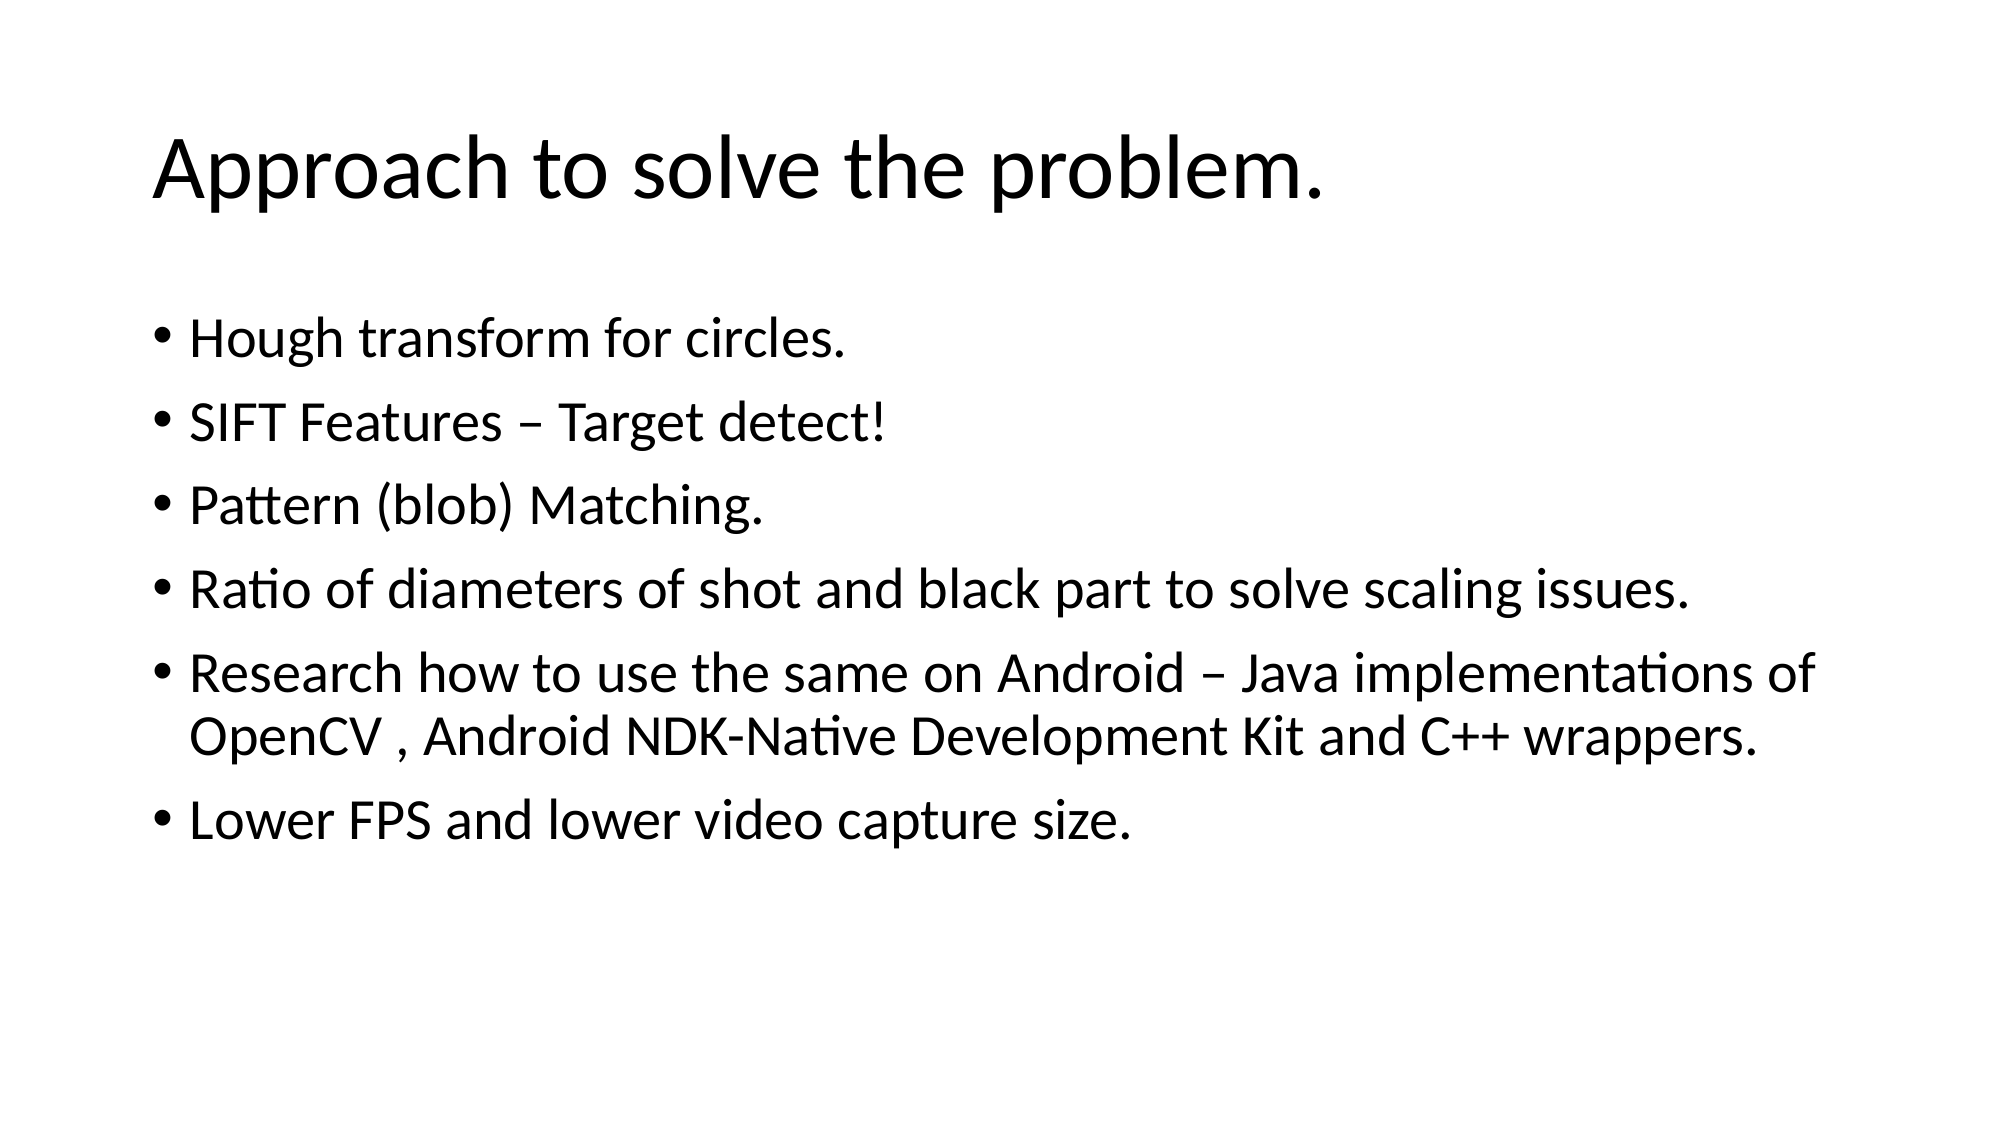

# Approach to solve the problem.
Hough transform for circles.
SIFT Features – Target detect!
Pattern (blob) Matching.
Ratio of diameters of shot and black part to solve scaling issues.
Research how to use the same on Android – Java implementations of OpenCV , Android NDK-Native Development Kit and C++ wrappers.
Lower FPS and lower video capture size.